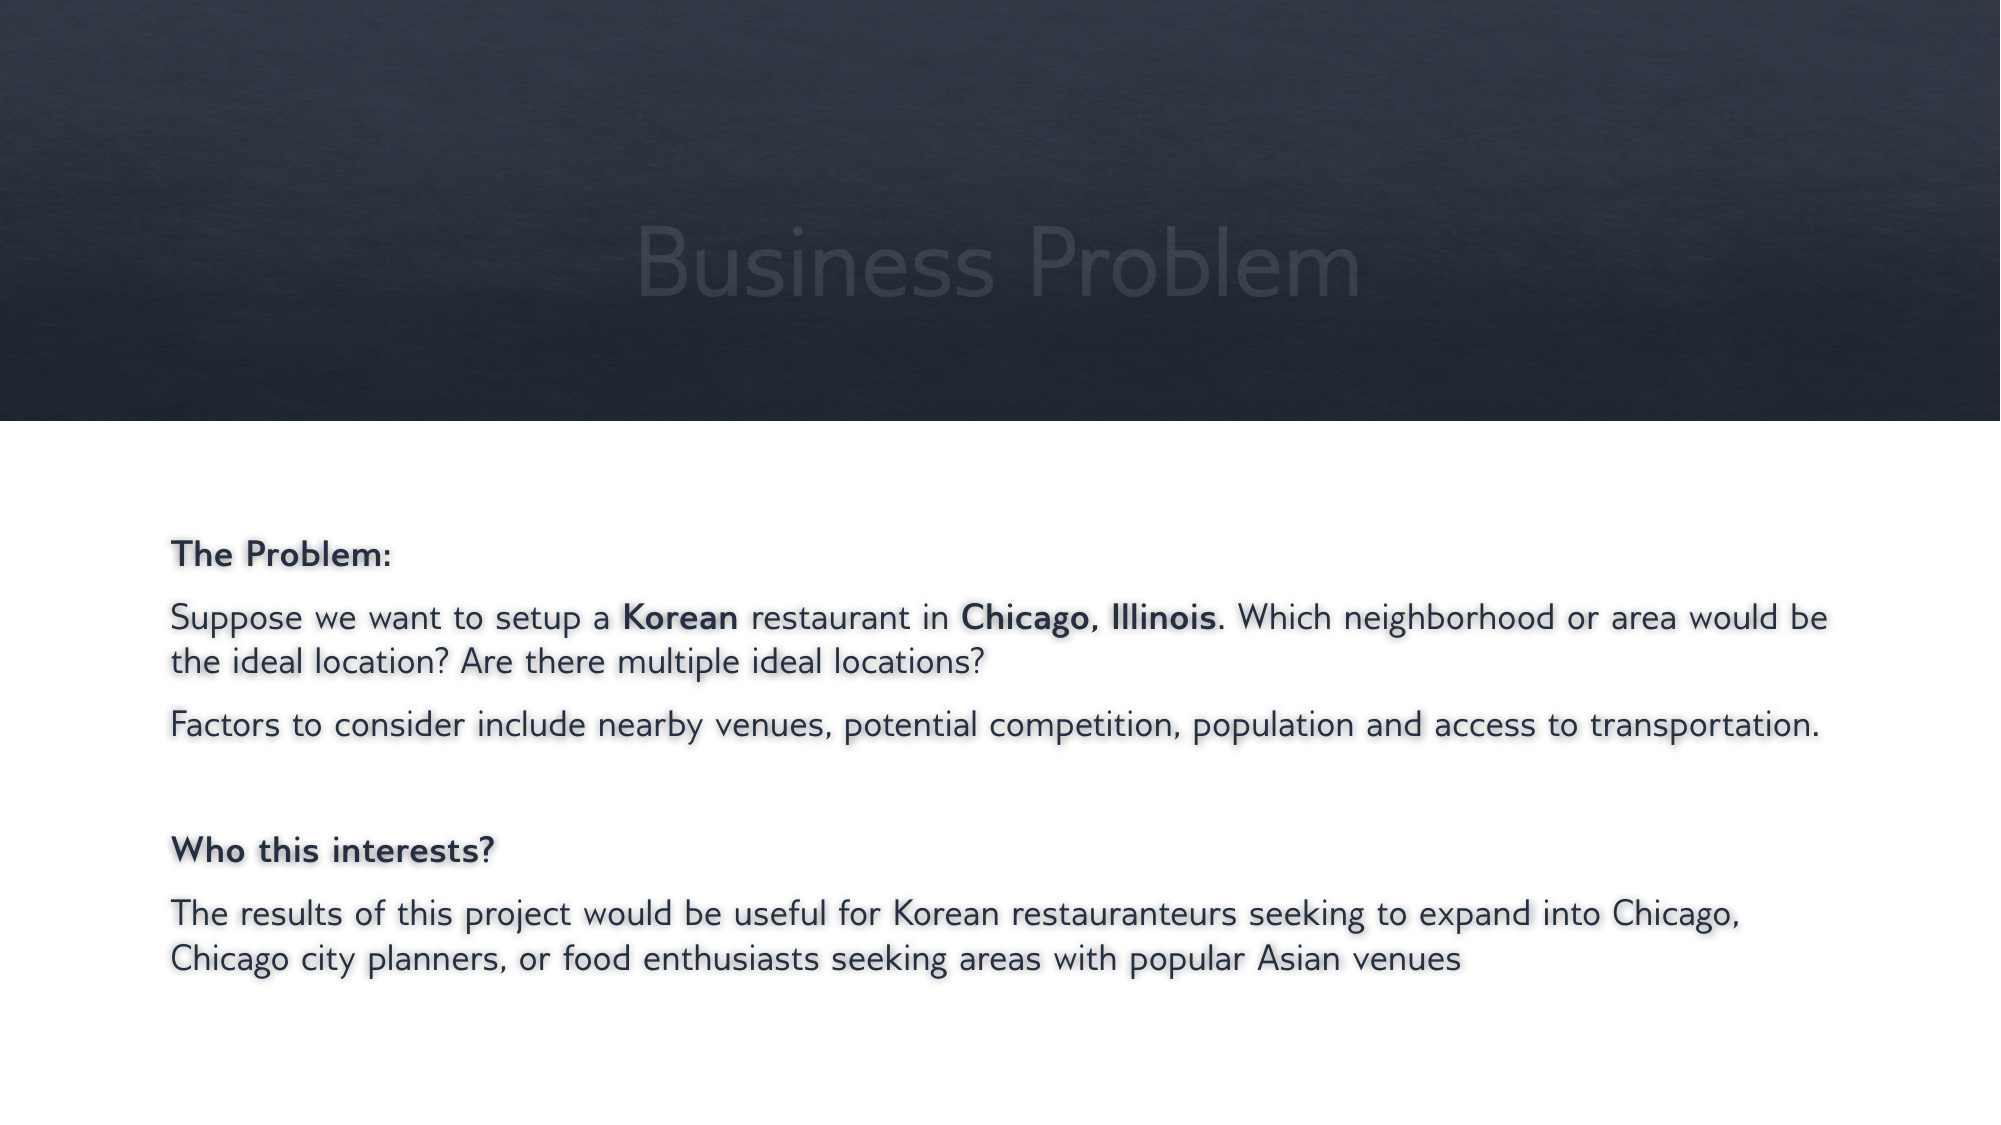

# Business Problem
The Problem:
	Suppose we want to setup a Korean restaurant in Chicago, Illinois. Which neighborhood or area would be the ideal location? Are there multiple ideal locations?
Factors to consider include nearby venues, potential competition, population and access to transportation.

Who this interests?
	The results of this project would be useful for Korean restauranteurs seeking to expand into Chicago, Chicago city planners, or food enthusiasts seeking areas with popular Asian venues